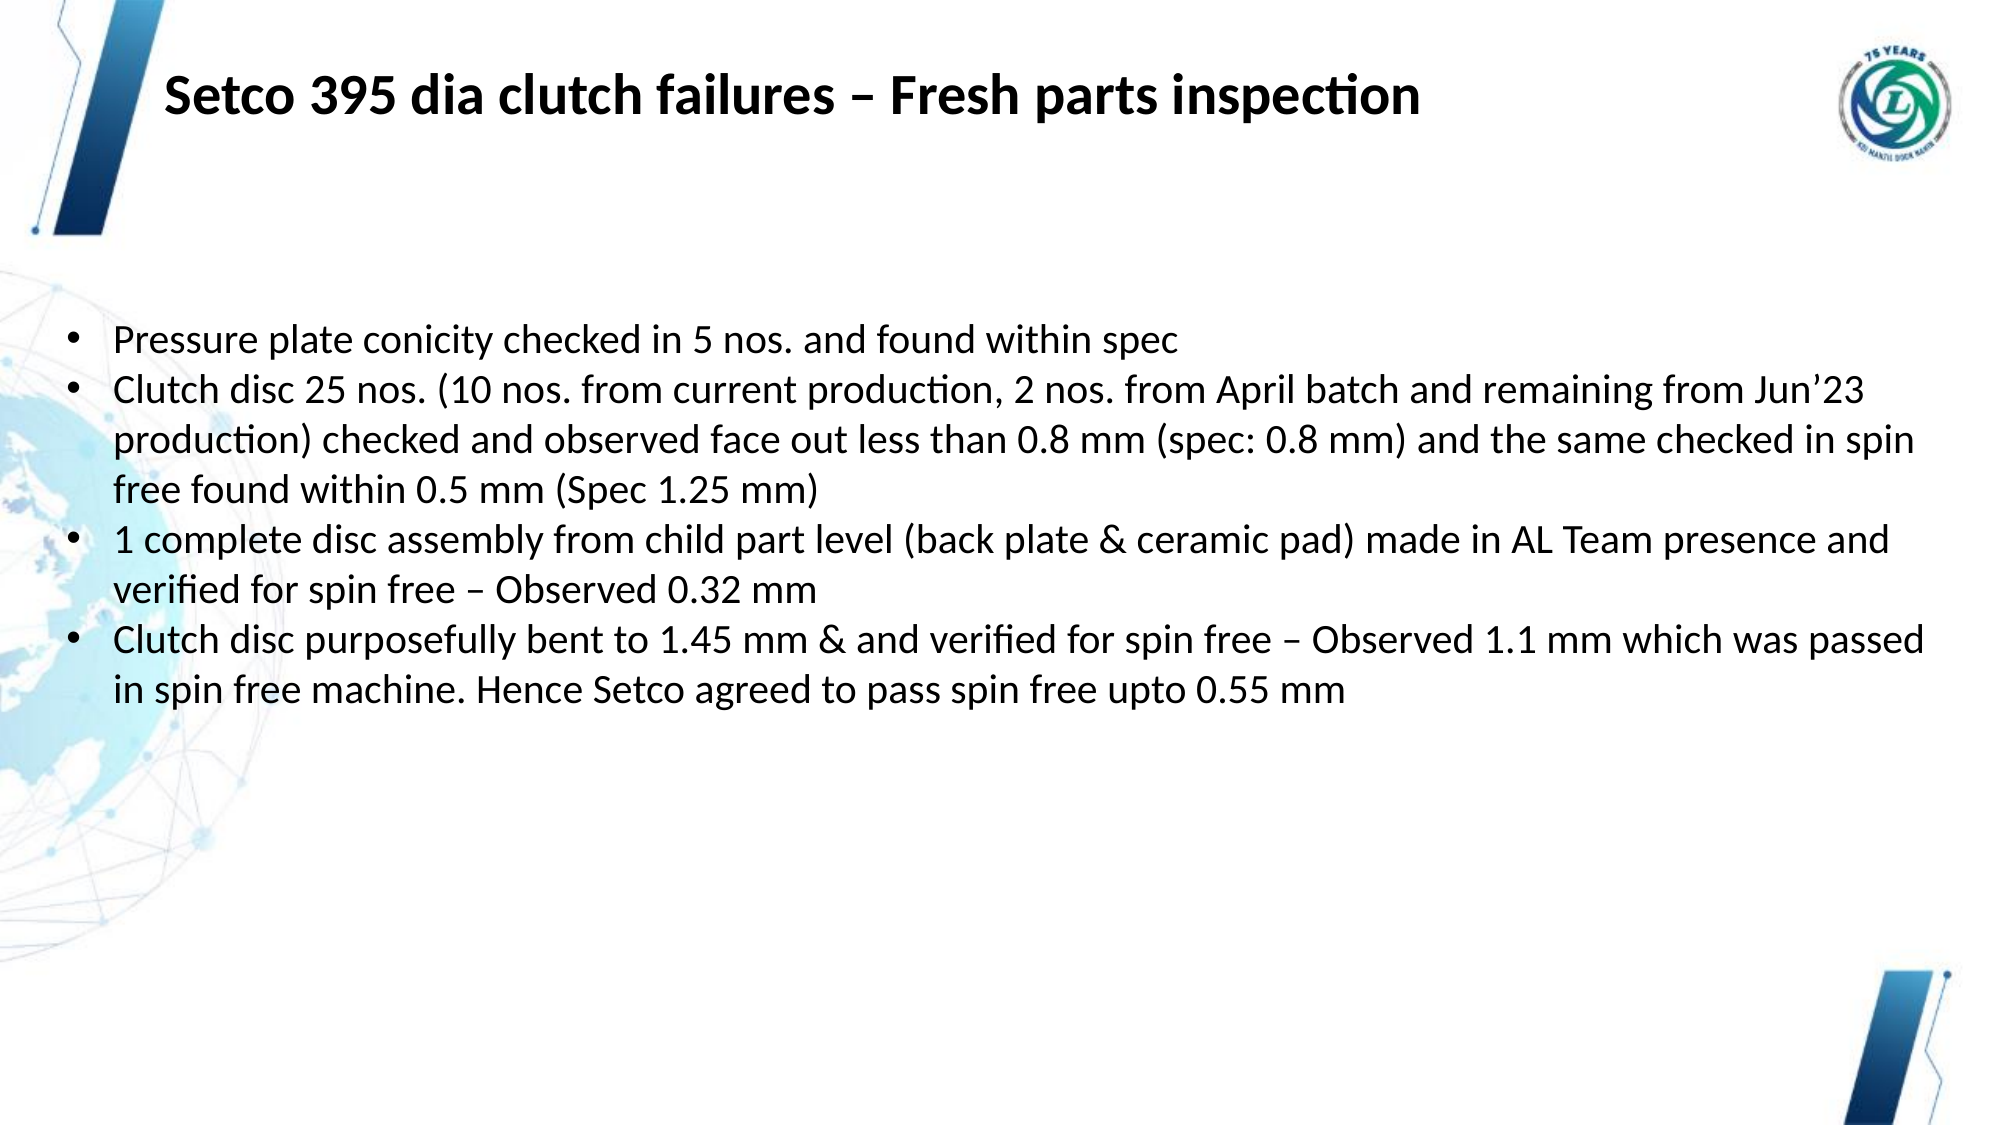

Setco 395 dia clutch failures – Fresh parts inspection
Pressure plate conicity checked in 5 nos. and found within spec
Clutch disc 25 nos. (10 nos. from current production, 2 nos. from April batch and remaining from Jun’23 production) checked and observed face out less than 0.8 mm (spec: 0.8 mm) and the same checked in spin free found within 0.5 mm (Spec 1.25 mm)
1 complete disc assembly from child part level (back plate & ceramic pad) made in AL Team presence and verified for spin free – Observed 0.32 mm
Clutch disc purposefully bent to 1.45 mm & and verified for spin free – Observed 1.1 mm which was passed in spin free machine. Hence Setco agreed to pass spin free upto 0.55 mm